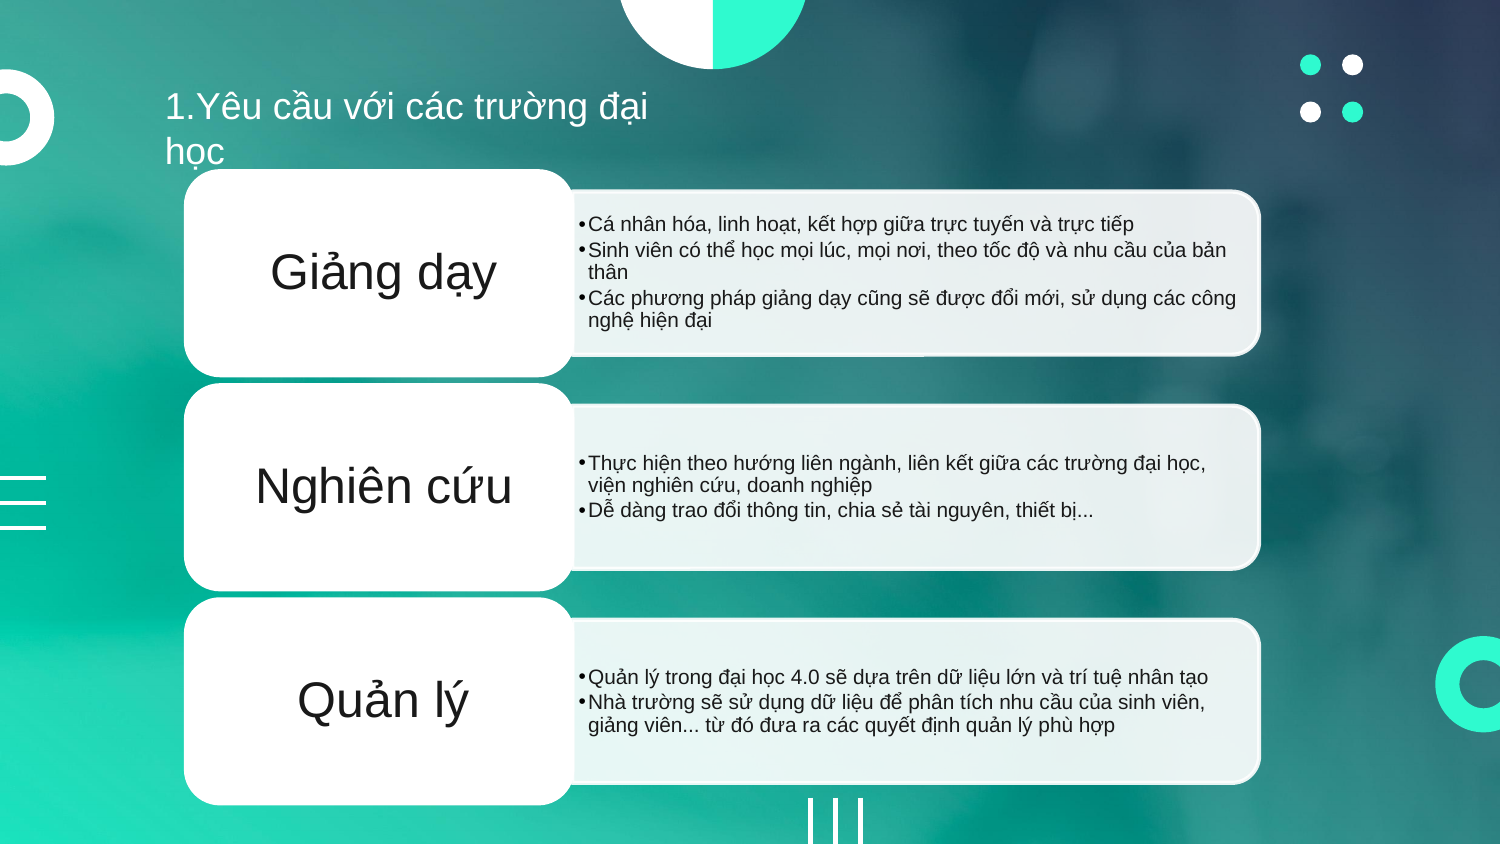

1.Yêu cầu với các trường đại học

Cá nhân hóa, linh hoạt, kết hợp giữa trực tuyến và trực tiếp
Sinh viên có thể học mọi lúc, mọi nơi, theo tốc độ và nhu cầu của bản thân
Các phương pháp giảng dạy cũng sẽ được đổi mới, sử dụng các công nghệ hiện đại
Giảng dạy
Thực hiện theo hướng liên ngành, liên kết giữa các trường đại học, viện nghiên cứu, doanh nghiệp
Dễ dàng trao đổi thông tin, chia sẻ tài nguyên, thiết bị...
Nghiên cứu
Quản lý trong đại học 4.0 sẽ dựa trên dữ liệu lớn và trí tuệ nhân tạo
Nhà trường sẽ sử dụng dữ liệu để phân tích nhu cầu của sinh viên, giảng viên... từ đó đưa ra các quyết định quản lý phù hợp
Quản lý